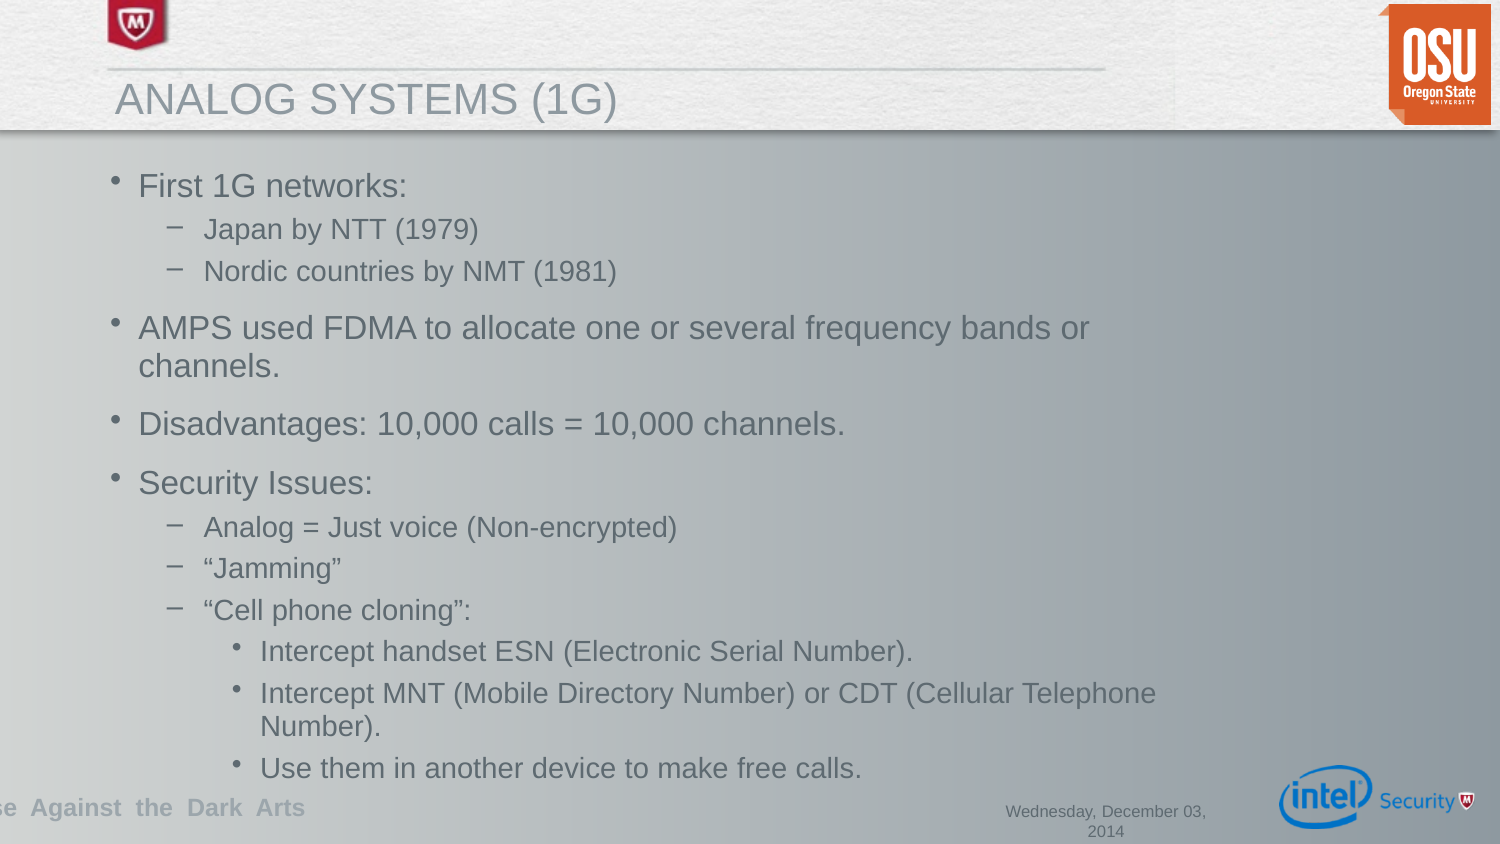

# Analog systems (1g)
First 1G networks:
Japan by NTT (1979)
Nordic countries by NMT (1981)
AMPS used FDMA to allocate one or several frequency bands or channels.
Disadvantages: 10,000 calls = 10,000 channels.
Security Issues:
Analog = Just voice (Non-encrypted)
“Jamming”
“Cell phone cloning”:
Intercept handset ESN (Electronic Serial Number).
Intercept MNT (Mobile Directory Number) or CDT (Cellular Telephone Number).
Use them in another device to make free calls.

Wednesday, December 03, 2014